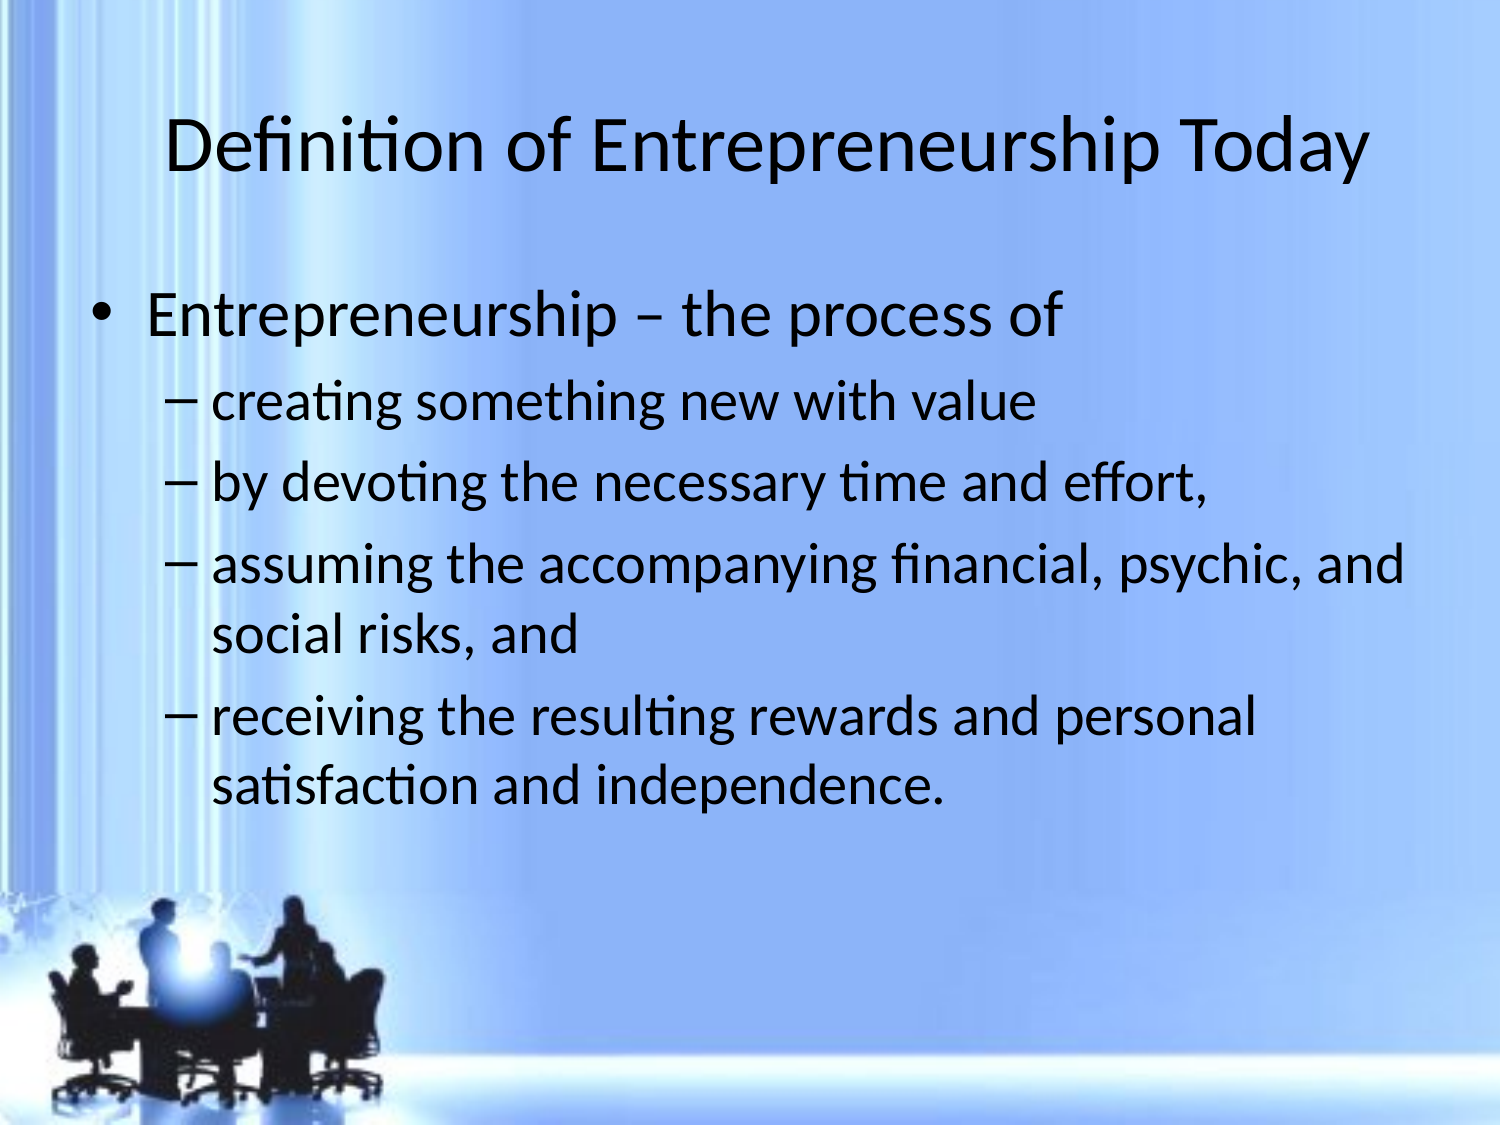

# Definition of Entrepreneurship Today
Entrepreneurship – the process of
creating something new with value
by devoting the necessary time and effort,
assuming the accompanying financial, psychic, and social risks, and
receiving the resulting rewards and personal satisfaction and independence.